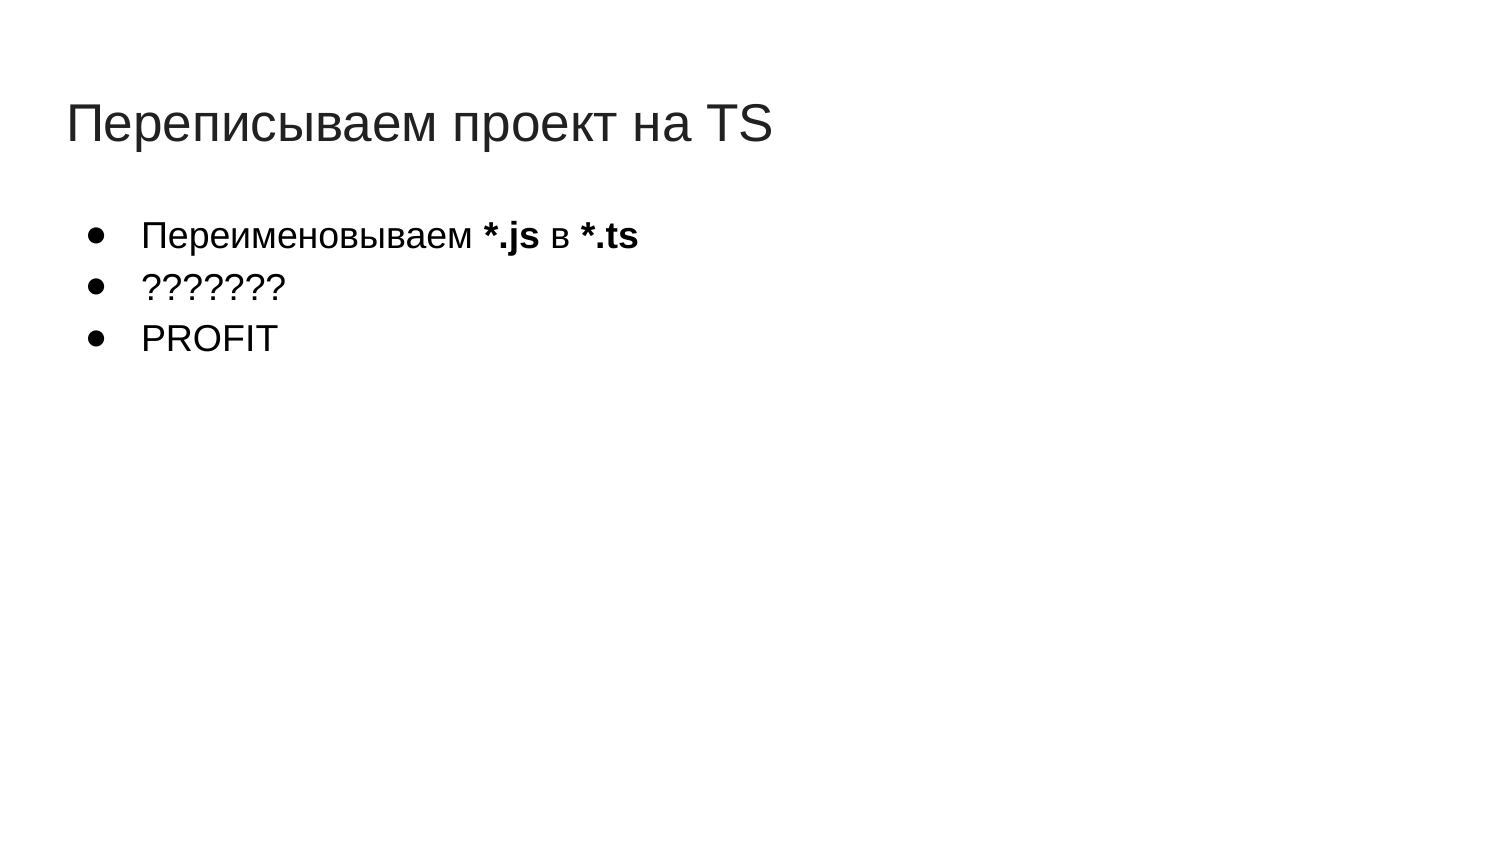

# Переписываем проект на TS
Переименовываем *.js в *.ts
???????
PROFIT